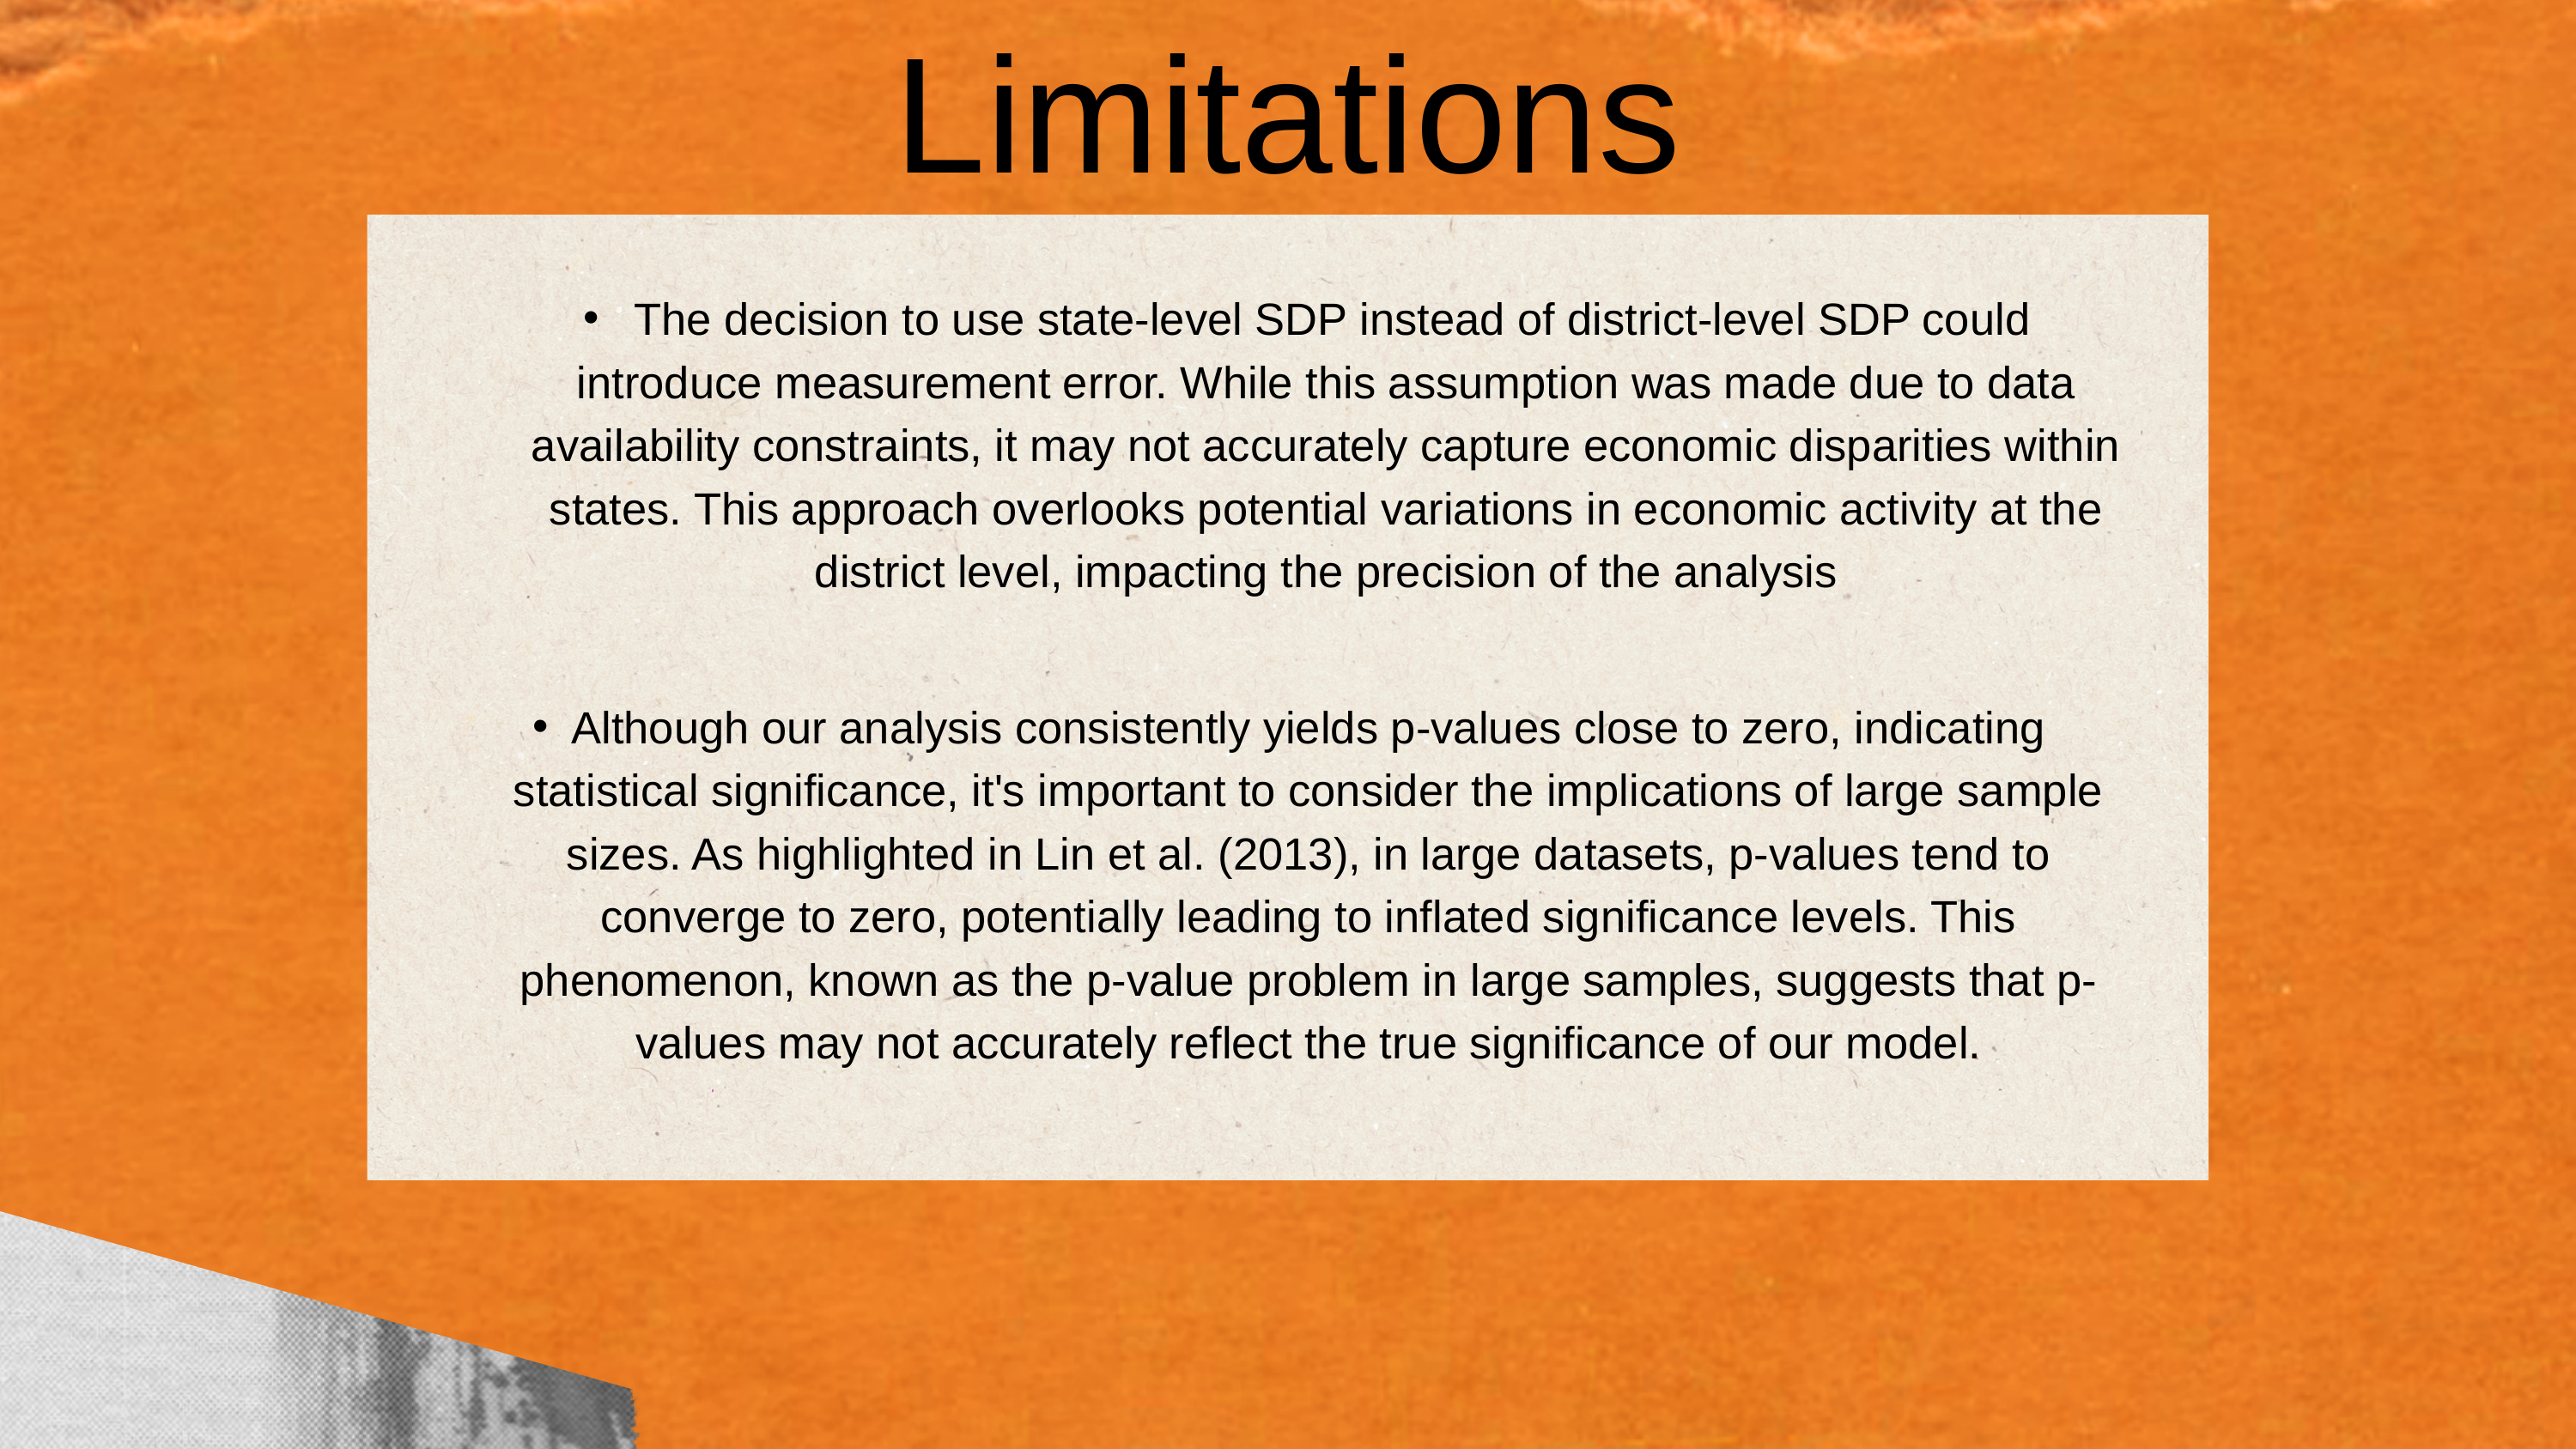

Limitations

 The decision to use state-level SDP instead of district-level SDP could introduce measurement error. While this assumption was made due to data availability constraints, it may not accurately capture economic disparities within states. This approach overlooks potential variations in economic activity at the district level, impacting the precision of the analysis
Although our analysis consistently yields p-values close to zero, indicating statistical significance, it's important to consider the implications of large sample sizes. As highlighted in Lin et al. (2013), in large datasets, p-values tend to converge to zero, potentially leading to inflated significance levels. This phenomenon, known as the p-value problem in large samples, suggests that p-values may not accurately reflect the true significance of our model.